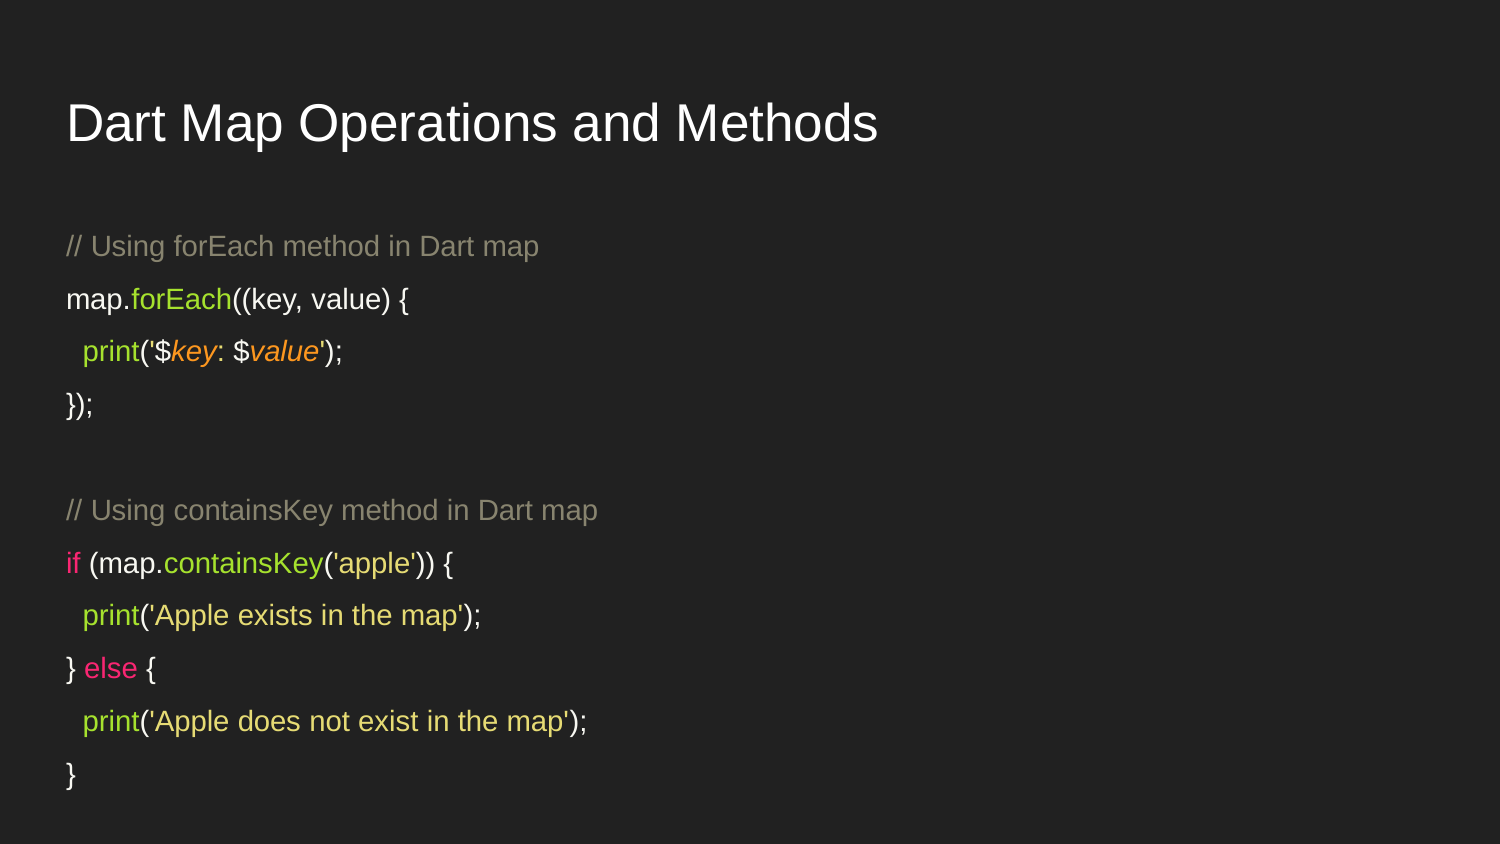

# Dart Map Operations and Methods
// Using forEach method in Dart map
map.forEach((key, value) {
  print('$key: $value');
});

// Using containsKey method in Dart map
if (map.containsKey('apple')) {
  print('Apple exists in the map');
} else {
  print('Apple does not exist in the map');
}